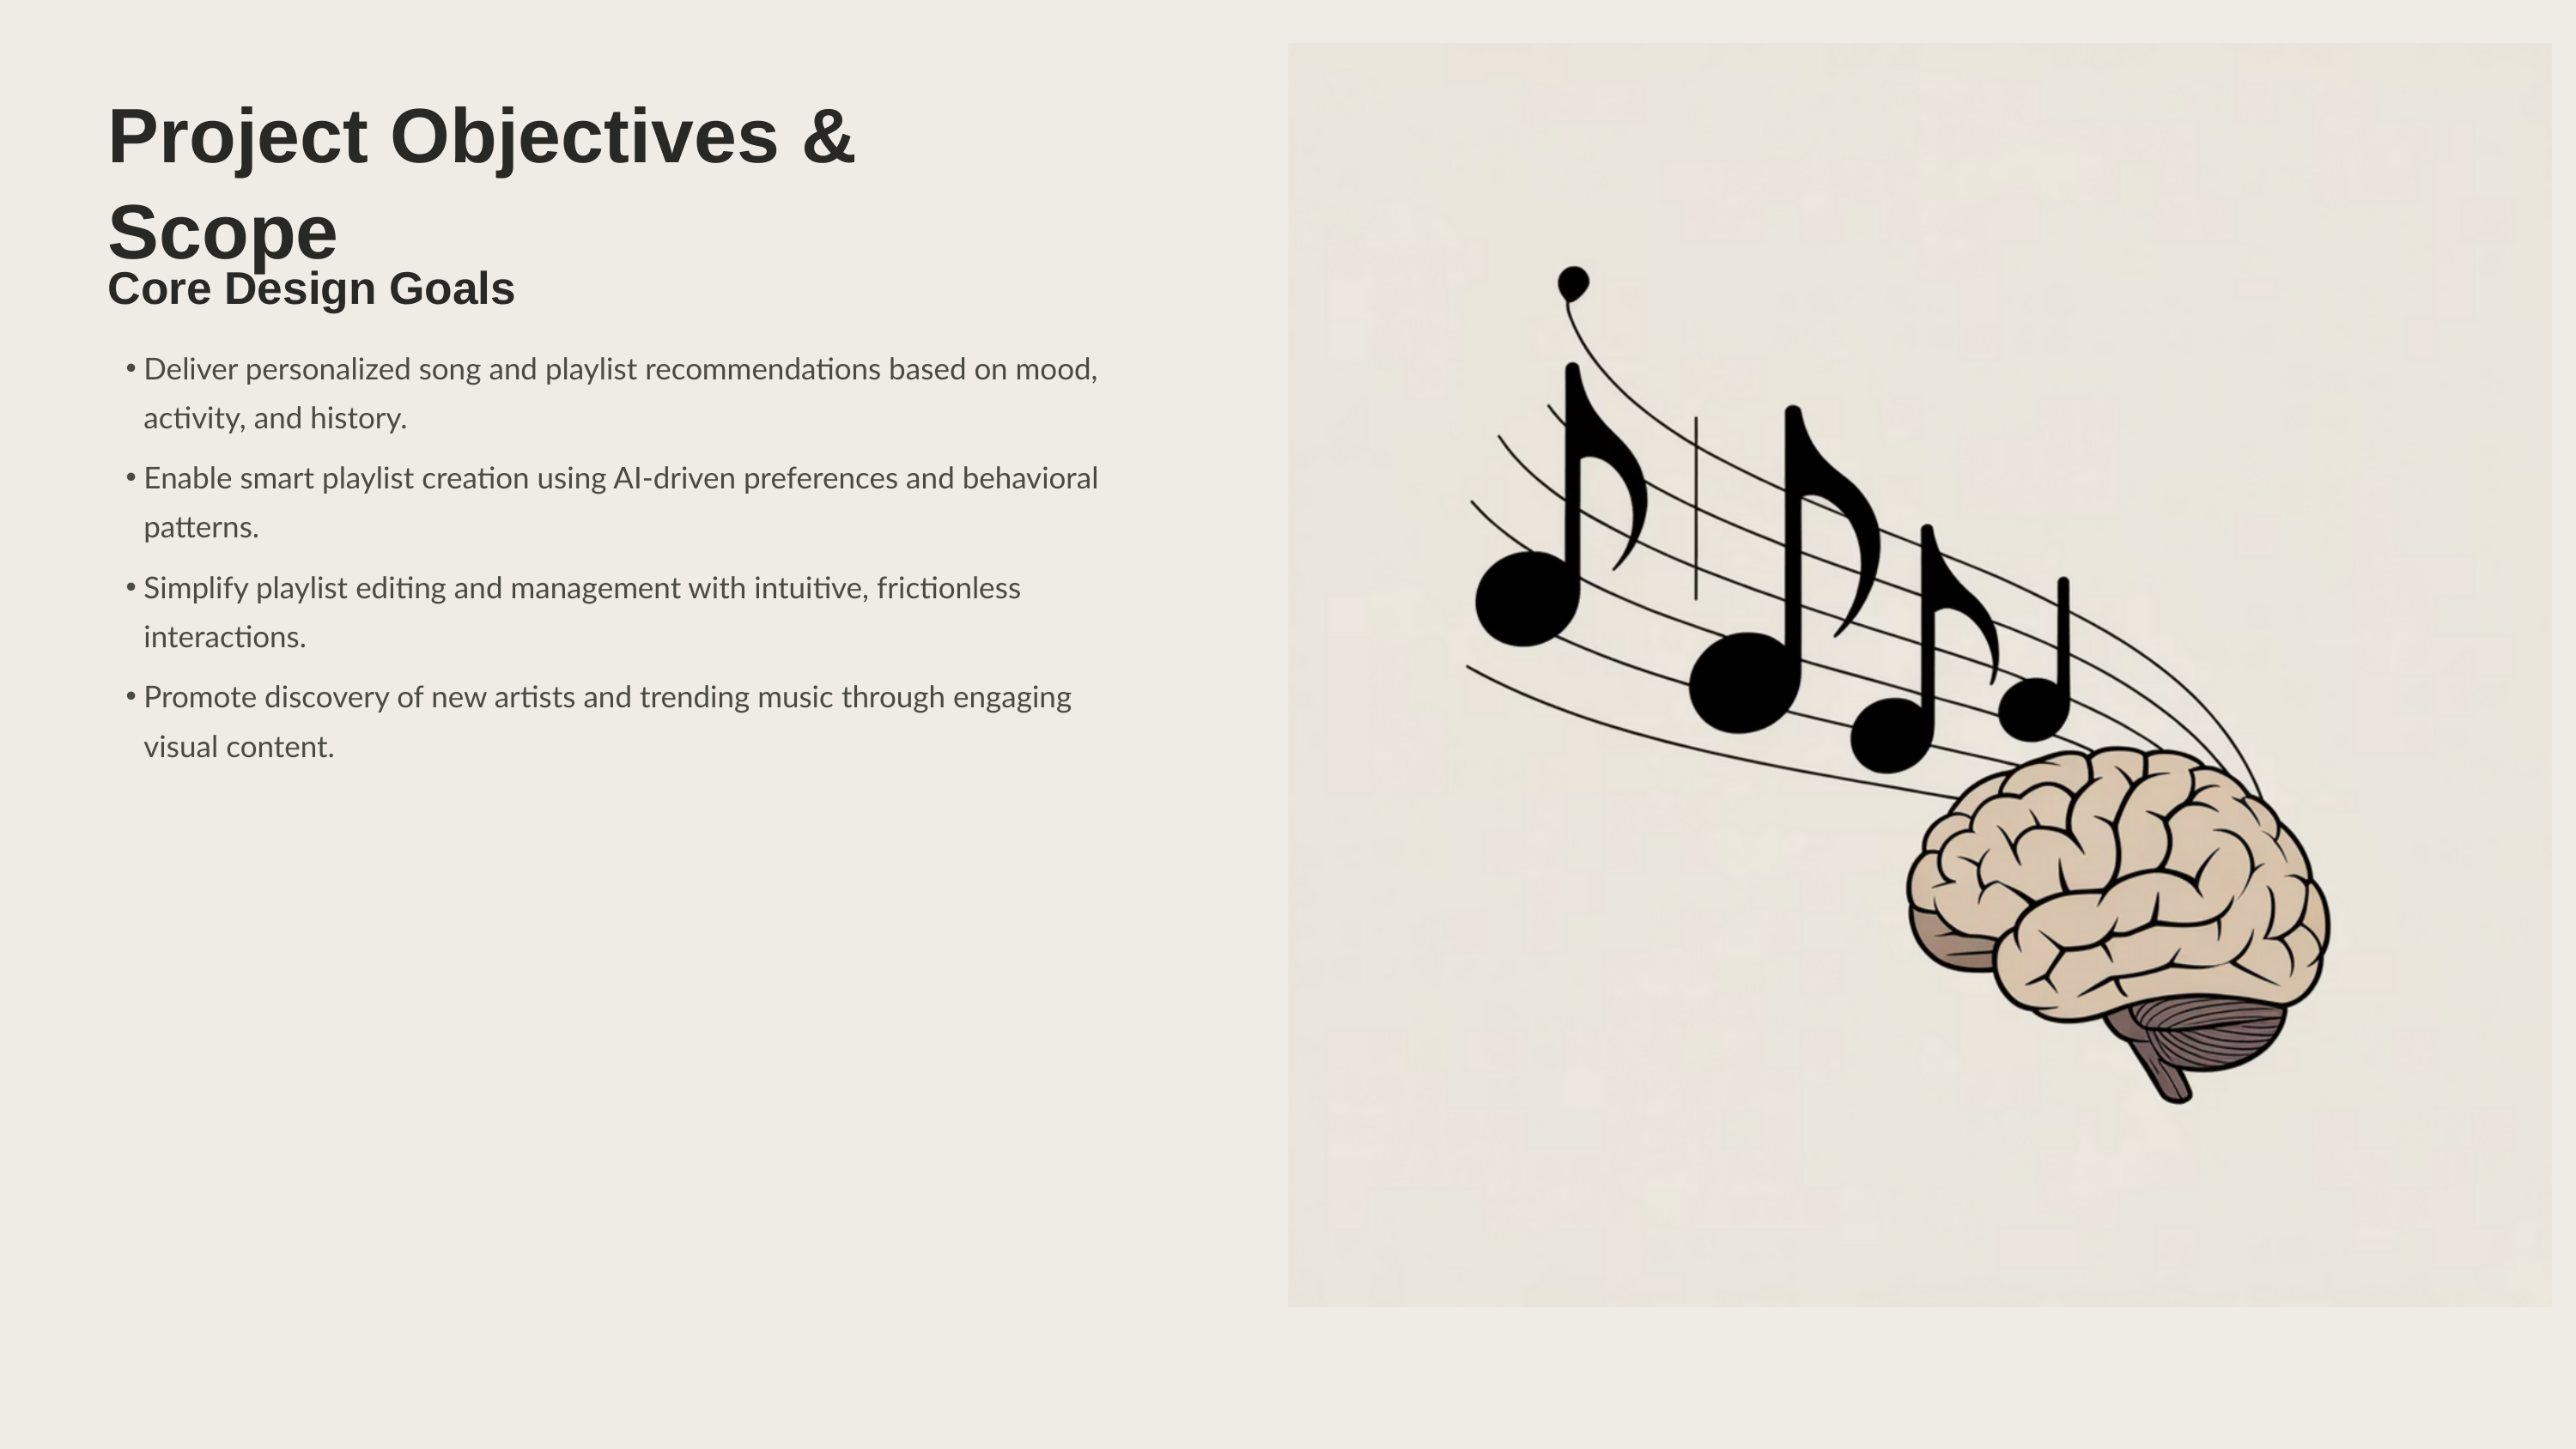

Project Objectives & Scope
Core Design Goals
Deliver personalized song and playlist recommendations based on mood, activity, and history.
Enable smart playlist creation using AI-driven preferences and behavioral patterns.
Simplify playlist editing and management with intuitive, frictionless interactions.
Promote discovery of new artists and trending music through engaging visual content.